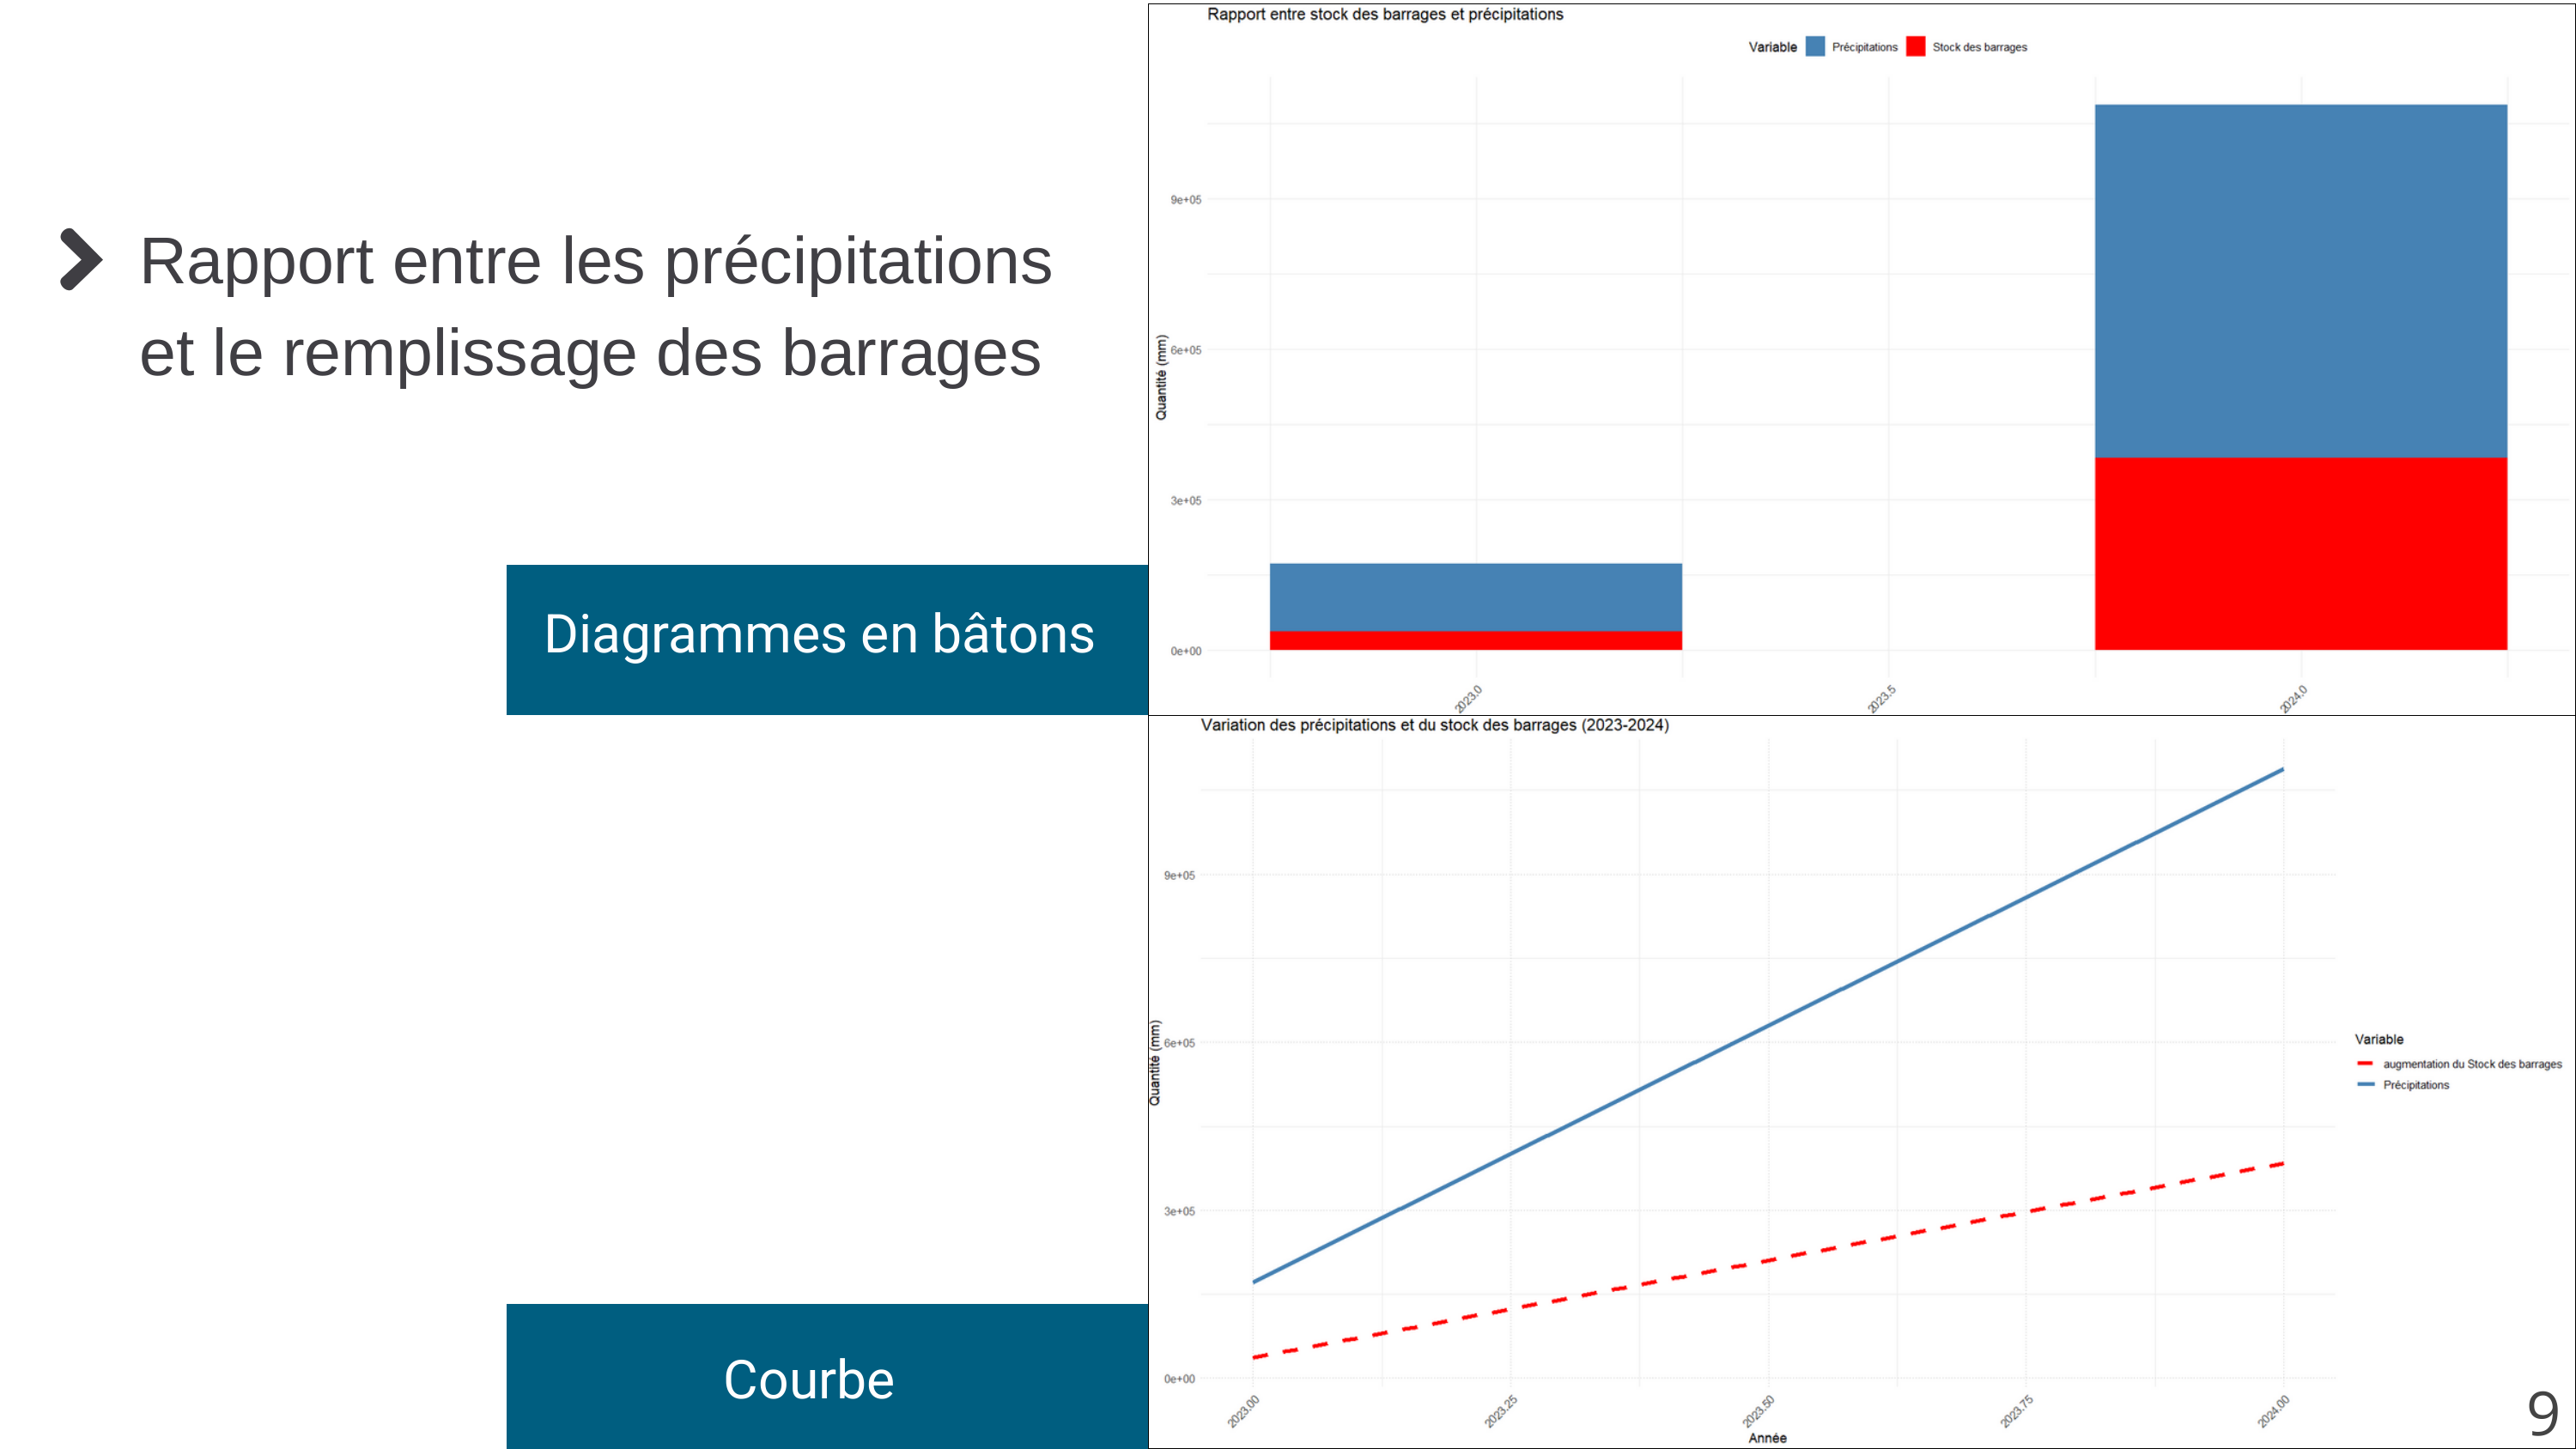

Rapport entre les précipitations et le remplissage des barrages

Diagrammes en bâtons

Courbe

9